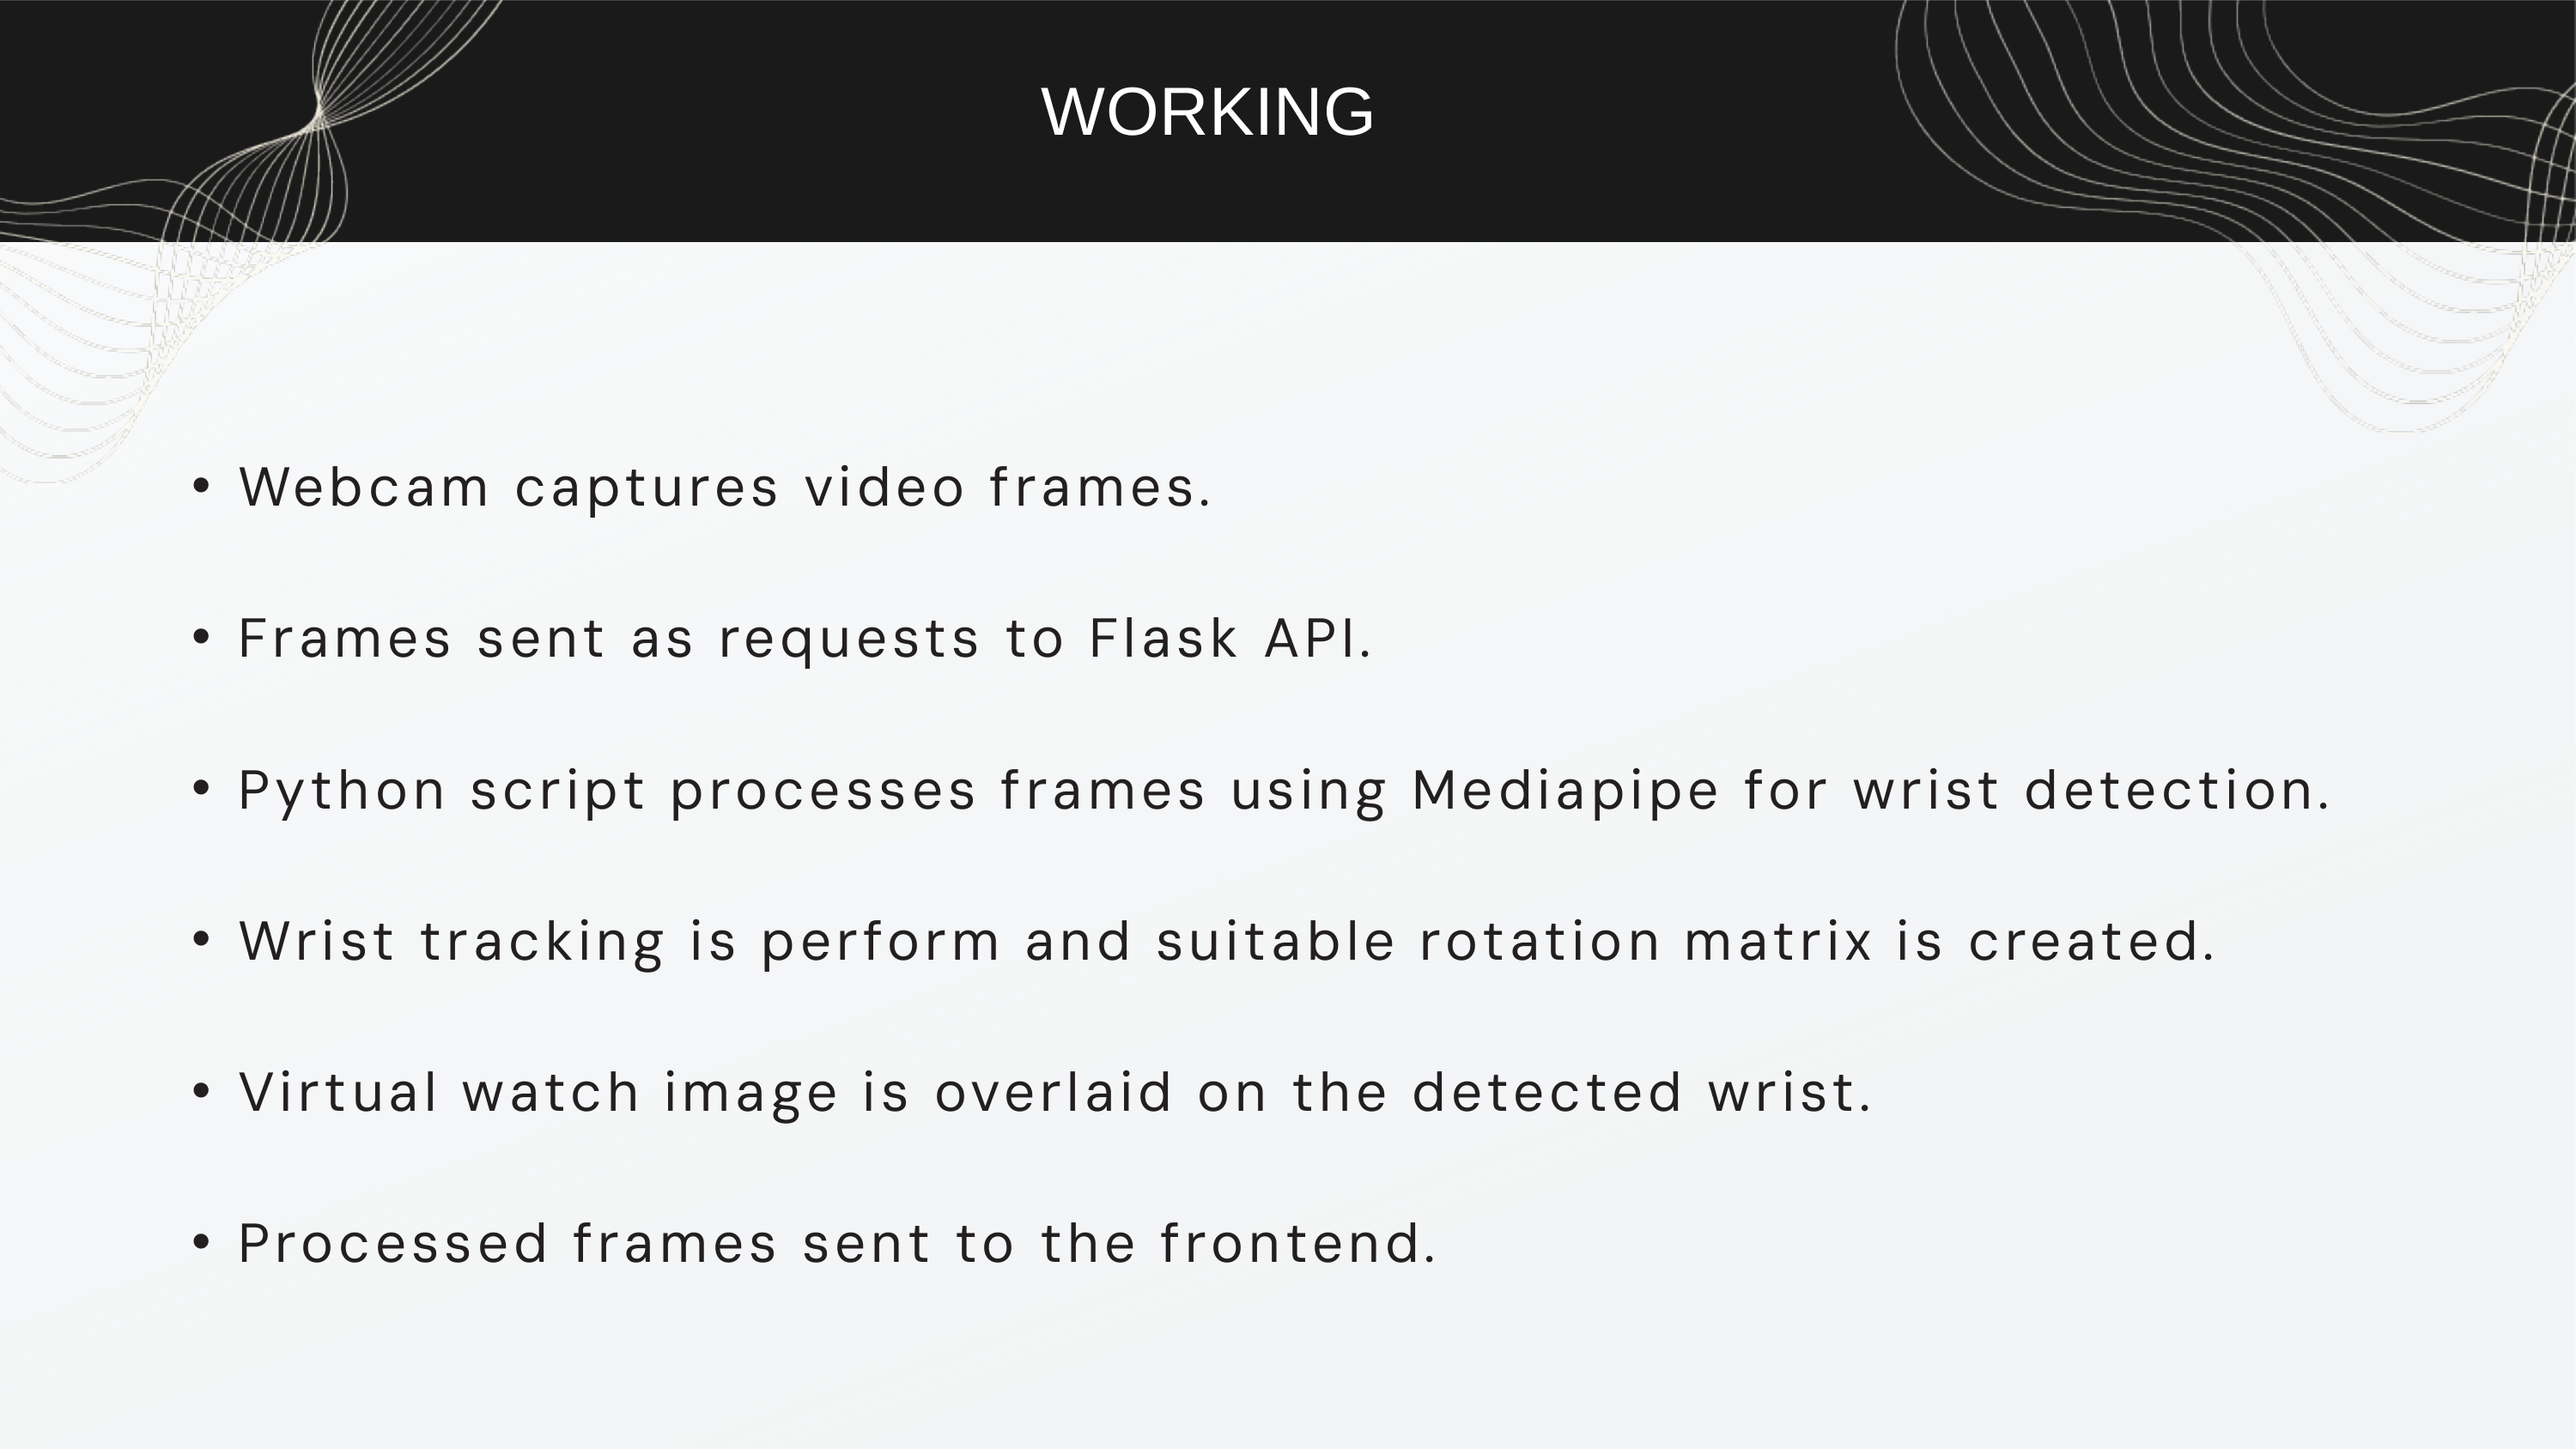

WORKING

Webcam captures video frames.

Frames sent as requests to Flask API.

Python script processes frames using Mediapipe for wrist detection.

Wrist tracking is perform and suitable rotation matrix is created.

Virtual watch image is overlaid on the detected wrist.

Processed frames sent to the frontend.